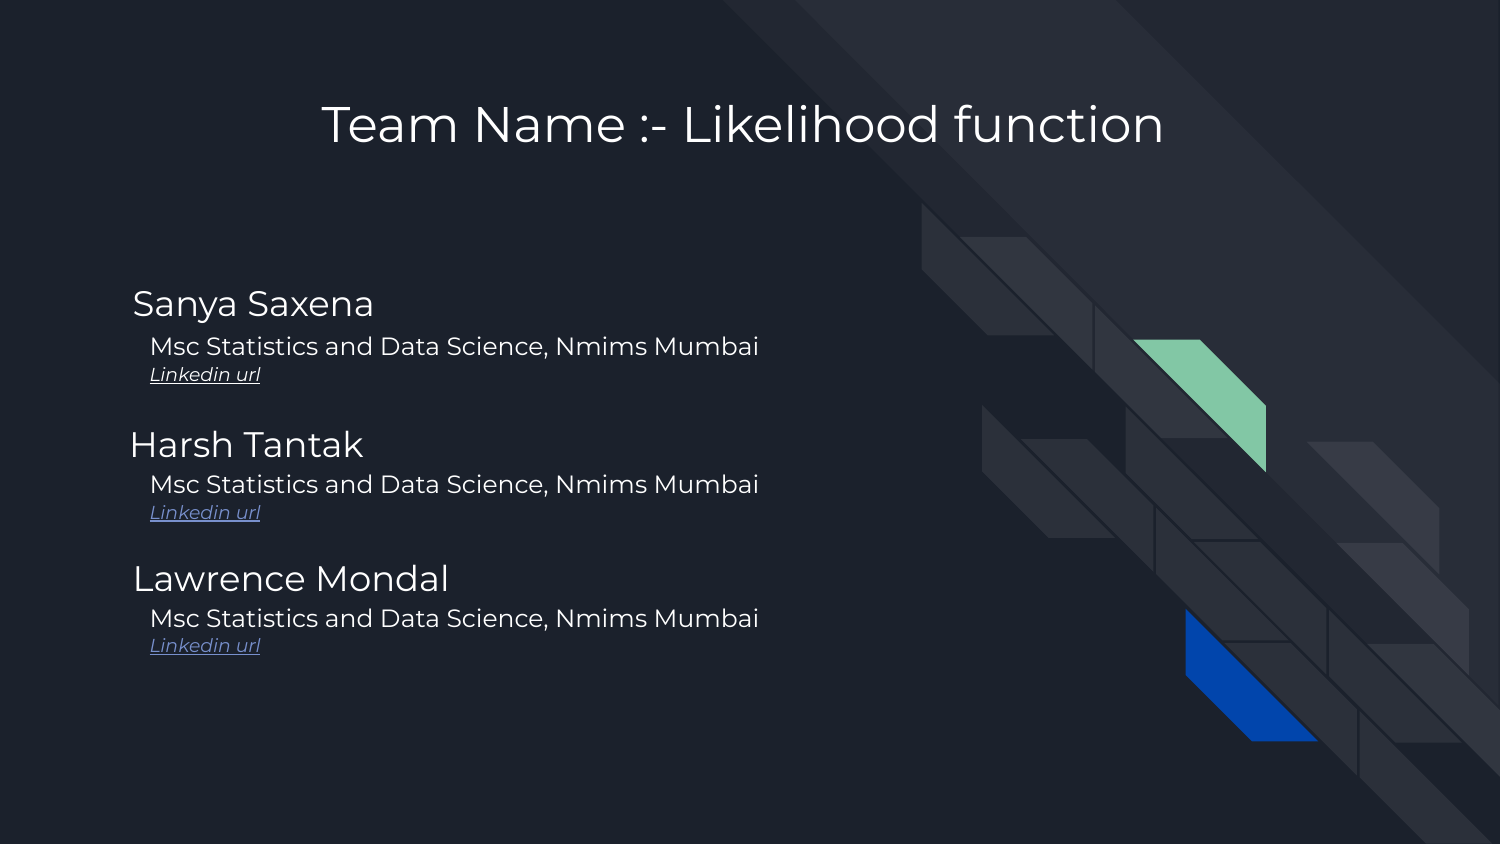

# Team Name :- Likelihood function
Sanya Saxena
Msc Statistics and Data Science, Nmims Mumbai

Linkedin url
Harsh Tantak
Msc Statistics and Data Science, Nmims Mumbai
Linkedin url
Lawrence Mondal
Msc Statistics and Data Science, Nmims Mumbai
Linkedin url